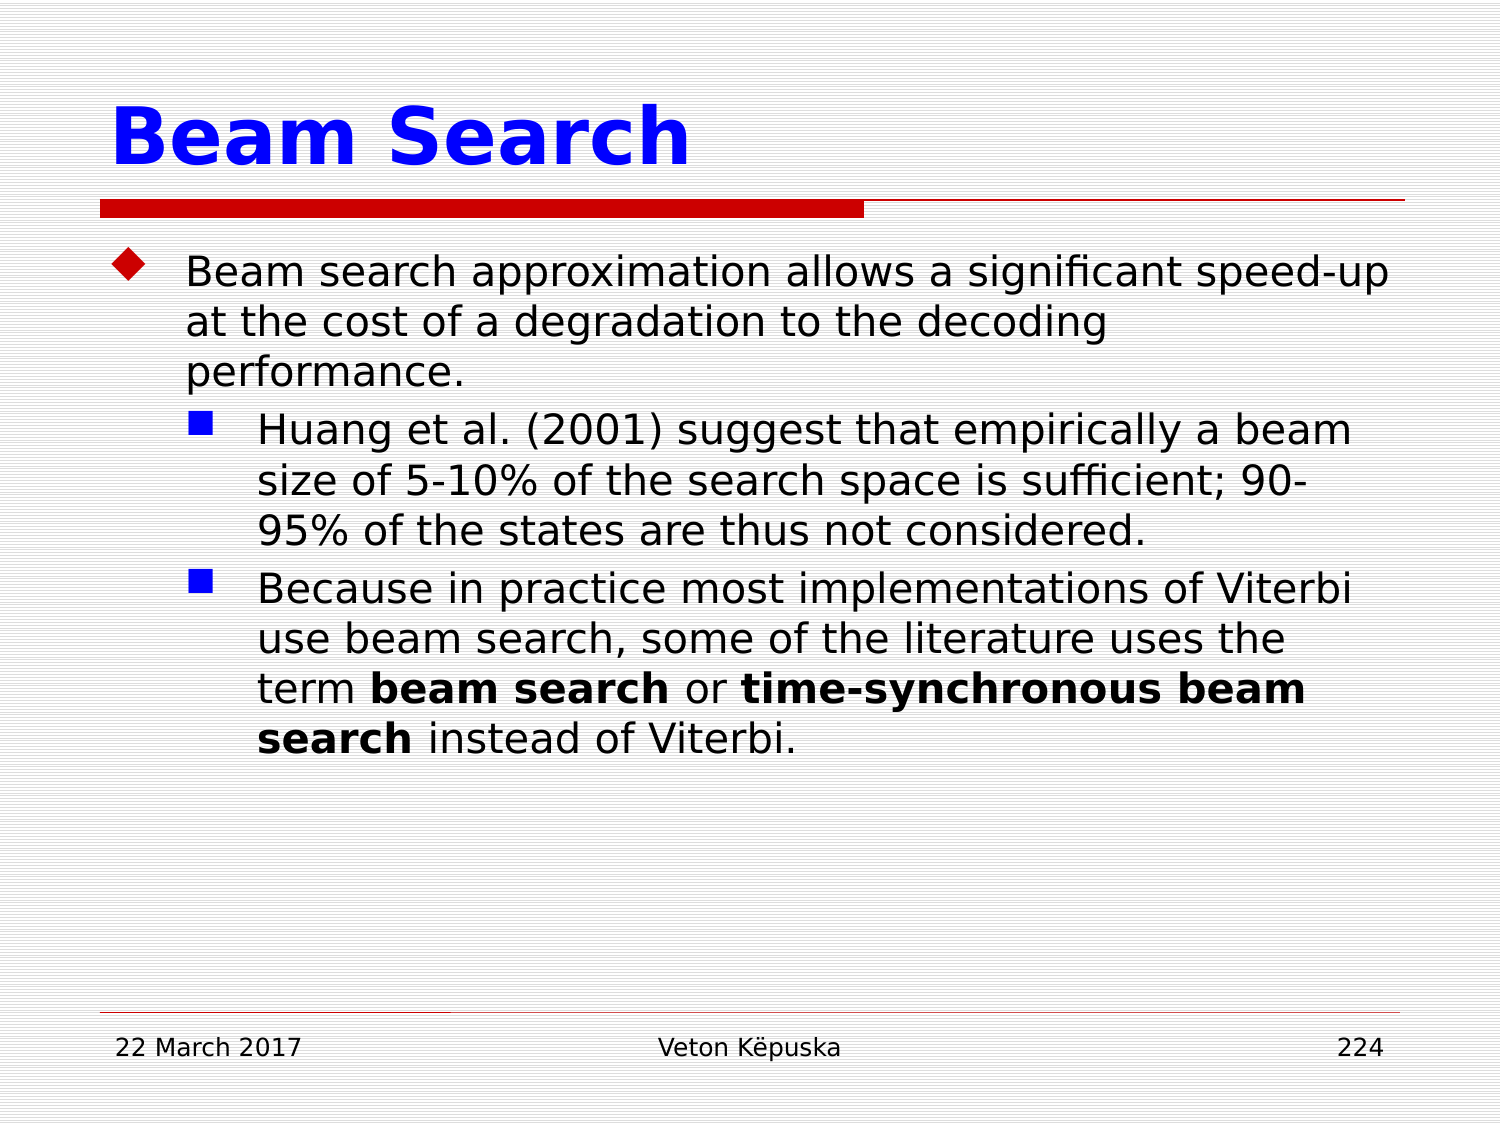

# Beam Search
Beam search approximation allows a significant speed-up at the cost of a degradation to the decoding performance.
Huang et al. (2001) suggest that empirically a beam size of 5-10% of the search space is sufficient; 90-95% of the states are thus not considered.
Because in practice most implementations of Viterbi use beam search, some of the literature uses the term beam search or time-synchronous beam search instead of Viterbi.
22 March 2017
Veton Këpuska
224